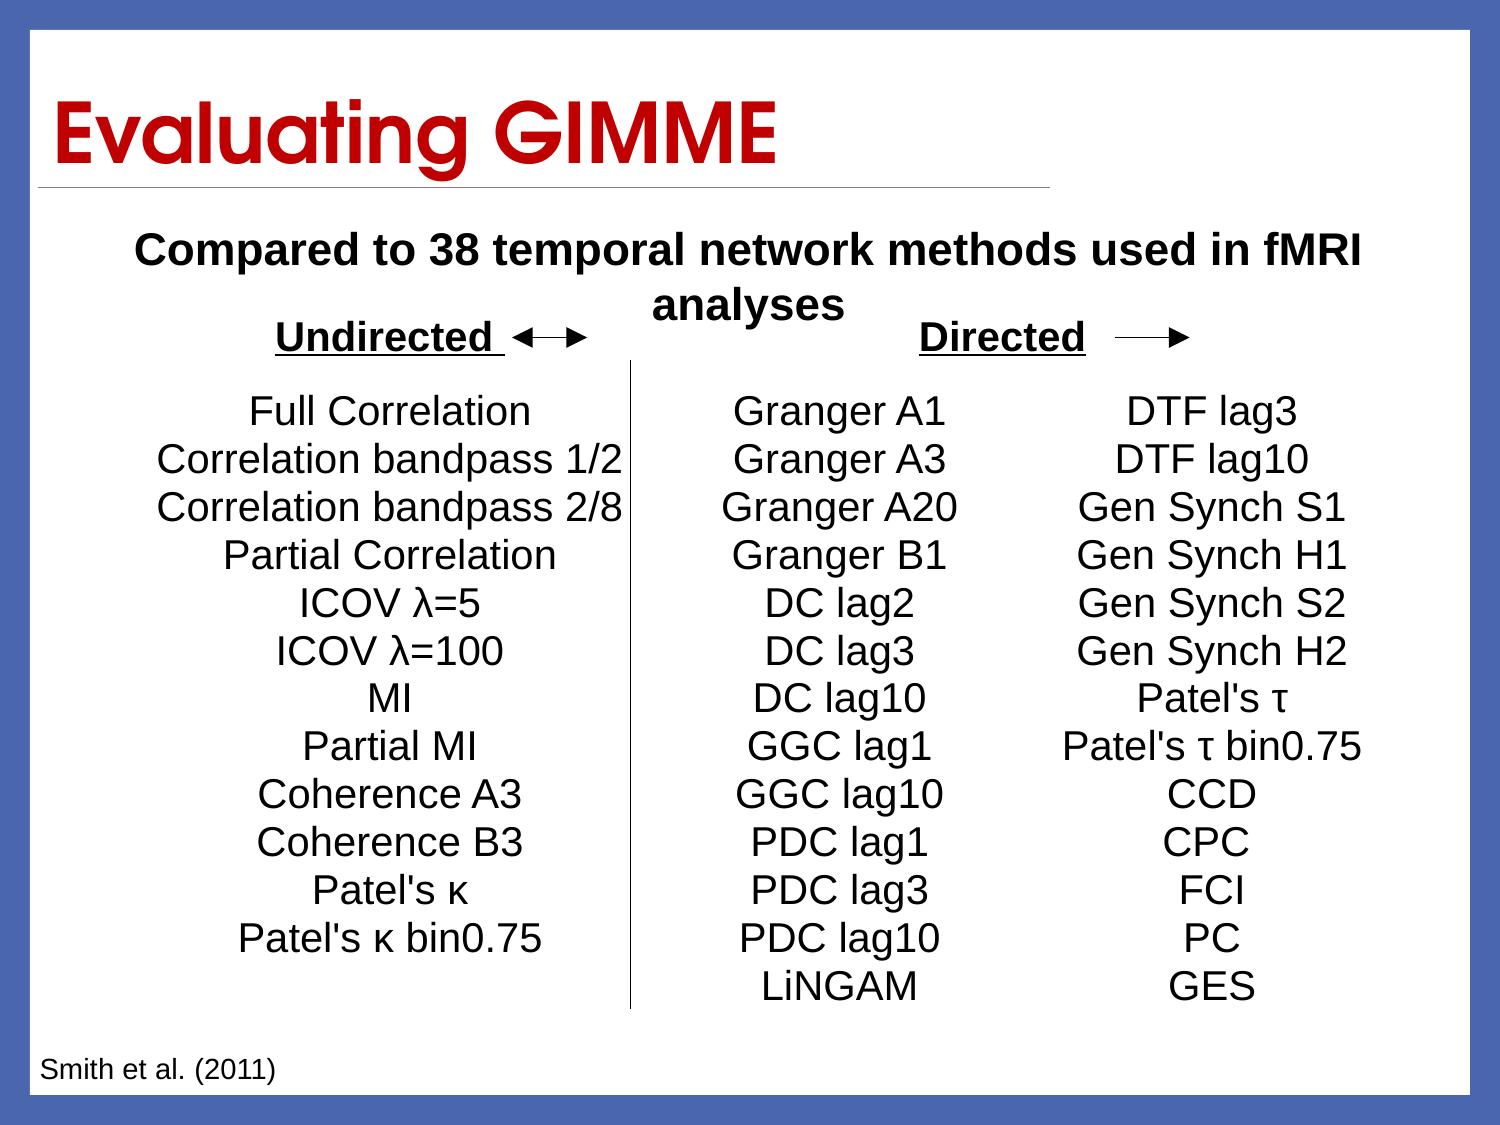

# Evaluating GIMME
Compared to 38 temporal network methods used in fMRI analyses
| Undirected | Directed |  |
| --- | --- | --- |
| Full Correlation | Granger A1 | DTF lag3 |
| Correlation bandpass 1/2 | Granger A3 | DTF lag10 |
| Correlation bandpass 2/8 | Granger A20 | Gen Synch S1 |
| Partial Correlation | Granger B1 | Gen Synch H1 |
| ICOV λ=5 | DC lag2 | Gen Synch S2 |
| ICOV λ=100 | DC lag3 | Gen Synch H2 |
| MI | DC lag10 | Patel's τ |
| Partial MI | GGC lag1 | Patel's τ bin0.75 |
| Coherence A3 | GGC lag10 | CCD |
| Coherence B3 | PDC lag1 | CPC |
| Patel's κ | PDC lag3 | FCI |
| Patel's κ bin0.75 | PDC lag10 | PC |
|  | LiNGAM | GES |
Smith et al. (2011)